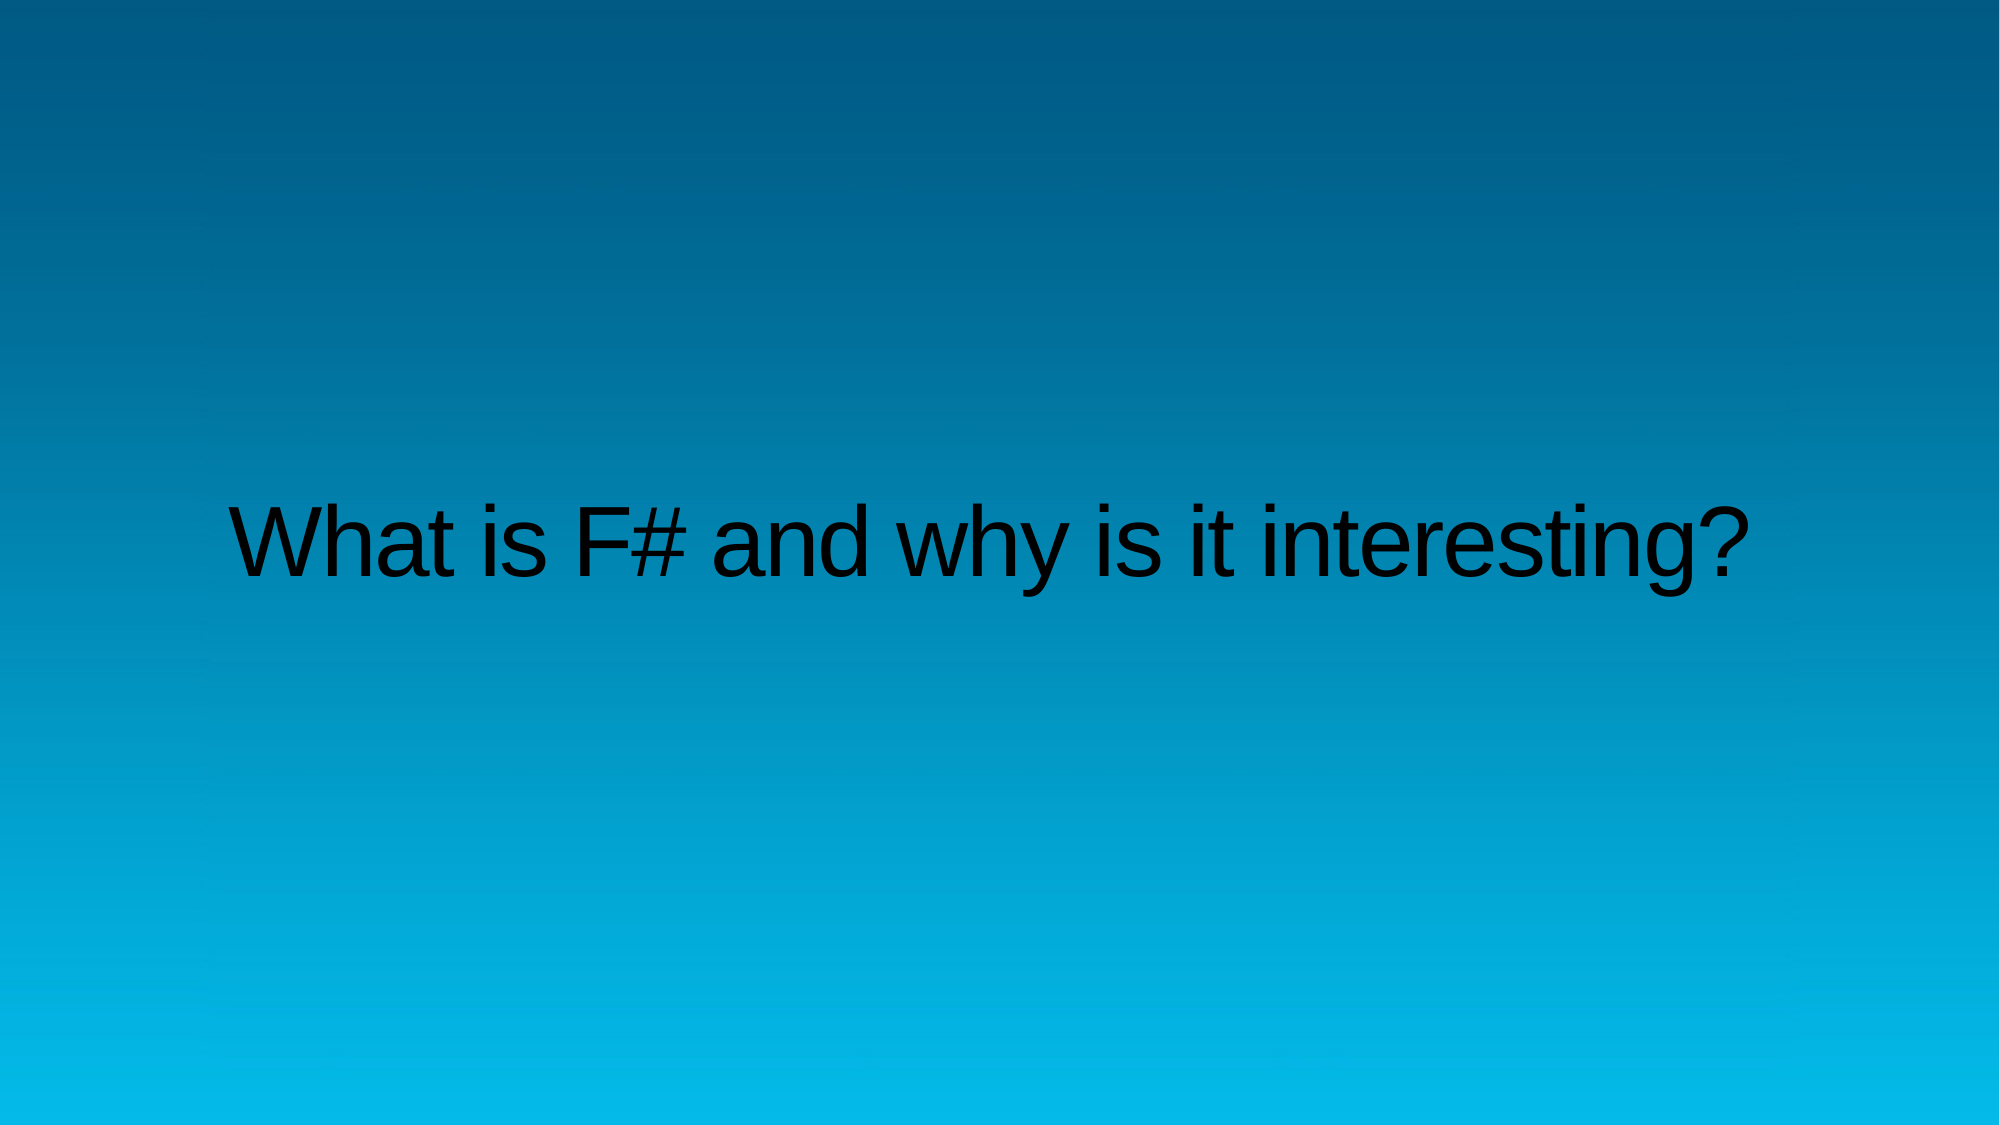

# What is F# and why is it interesting?